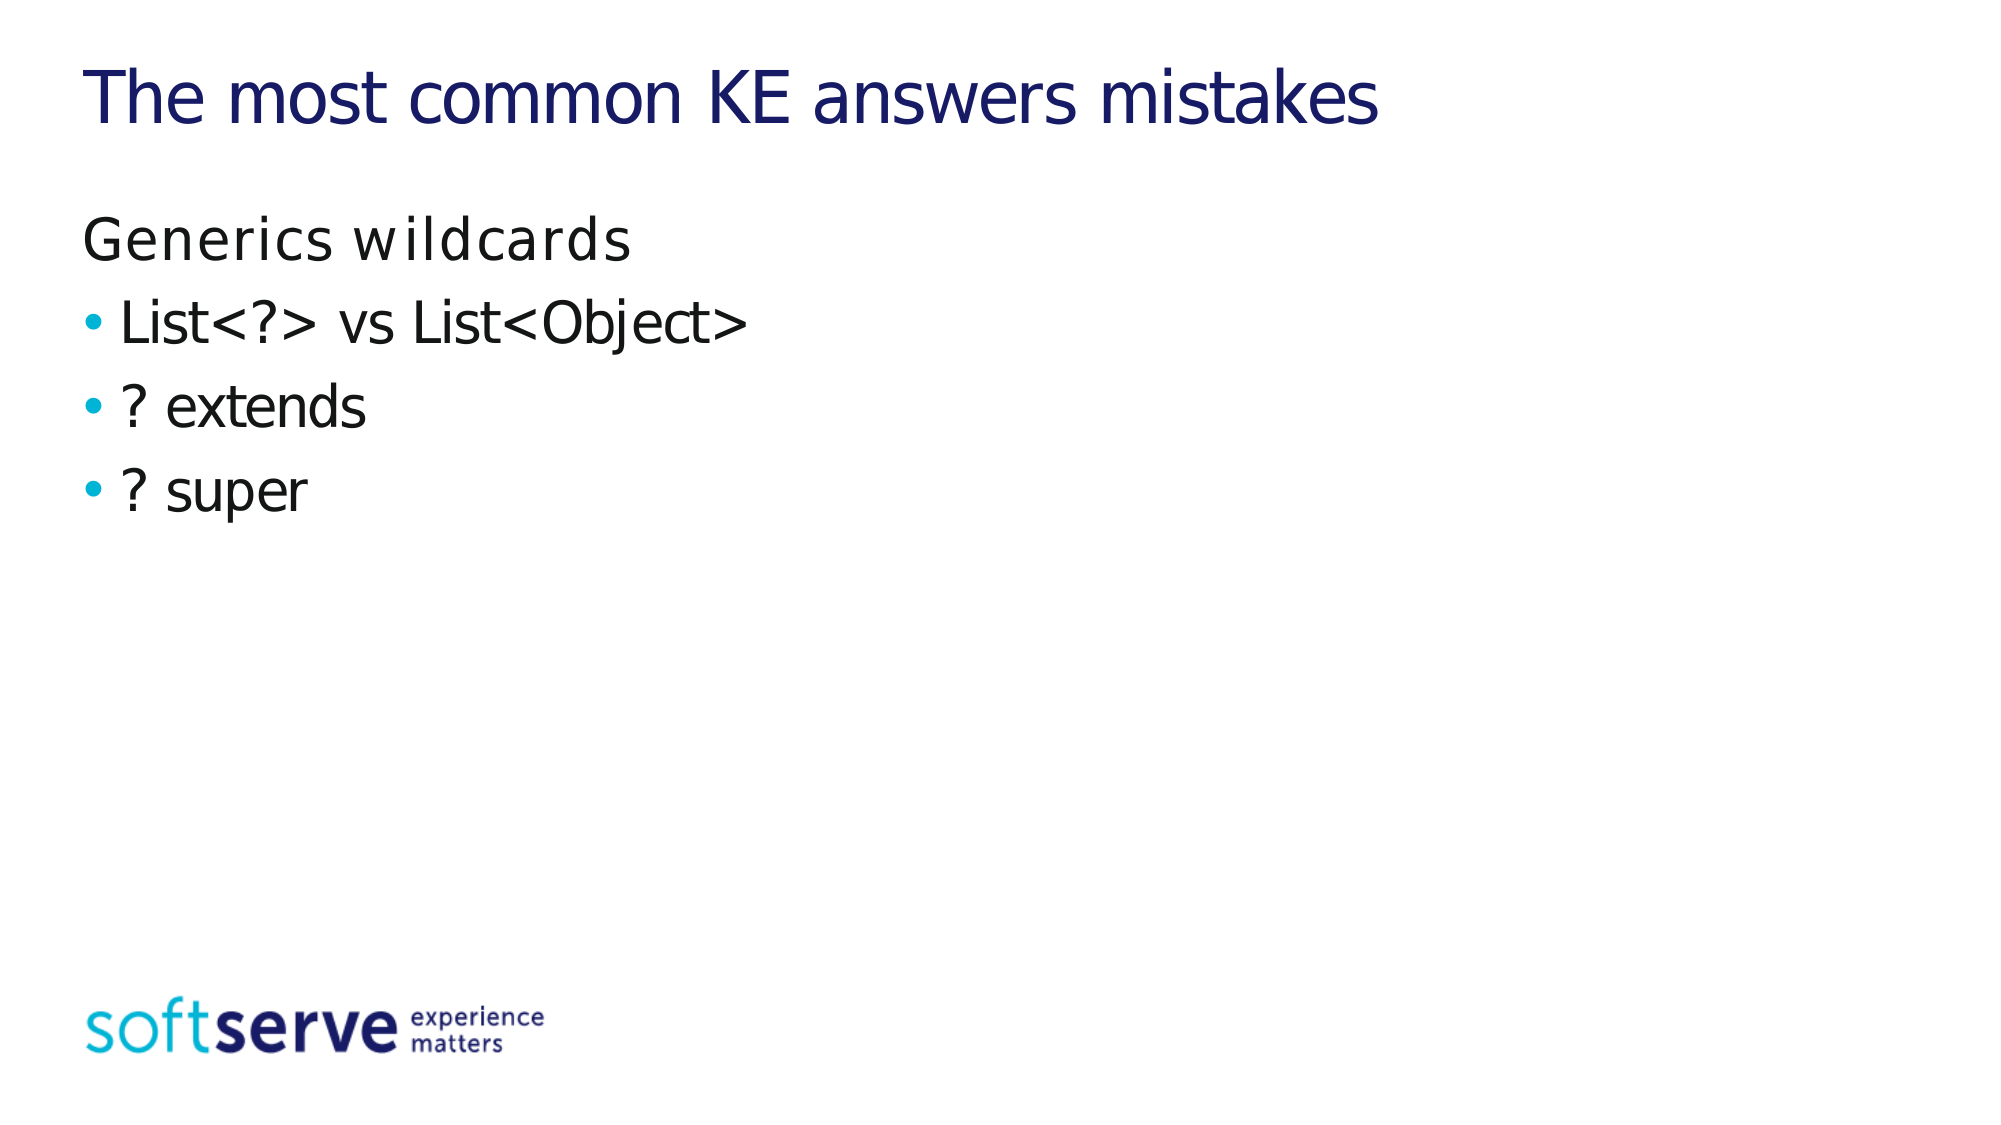

# The most common KE answers mistakes
Generics wildcards
List<?> vs List<Object>
? extends
? super